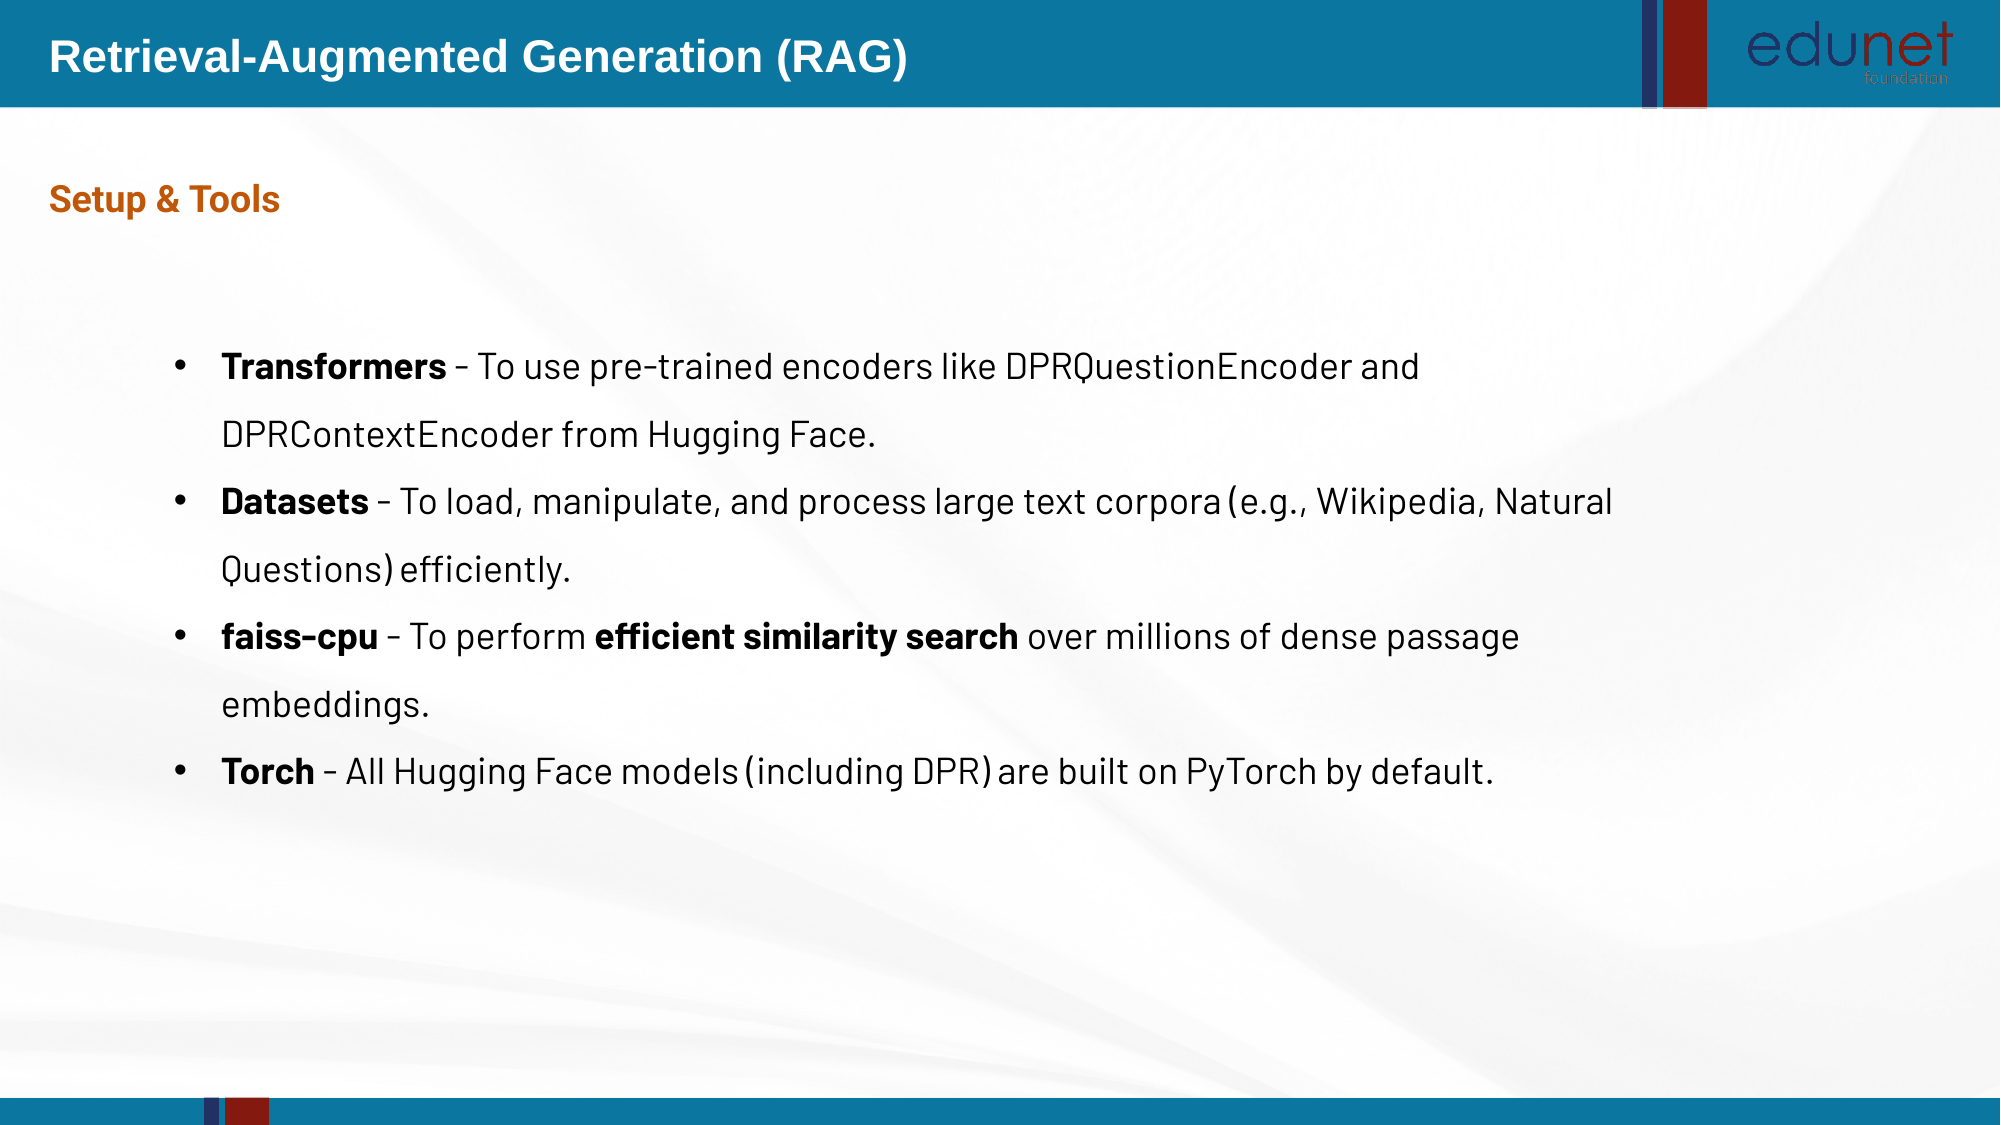

Retrieval-Augmented Generation (RAG)
Setup & Tools
Transformers - To use pre-trained encoders like DPRQuestionEncoder and DPRContextEncoder from Hugging Face.
Datasets - To load, manipulate, and process large text corpora (e.g., Wikipedia, Natural Questions) efficiently.
faiss-cpu - To perform efficient similarity search over millions of dense passage embeddings.
Torch - All Hugging Face models (including DPR) are built on PyTorch by default.